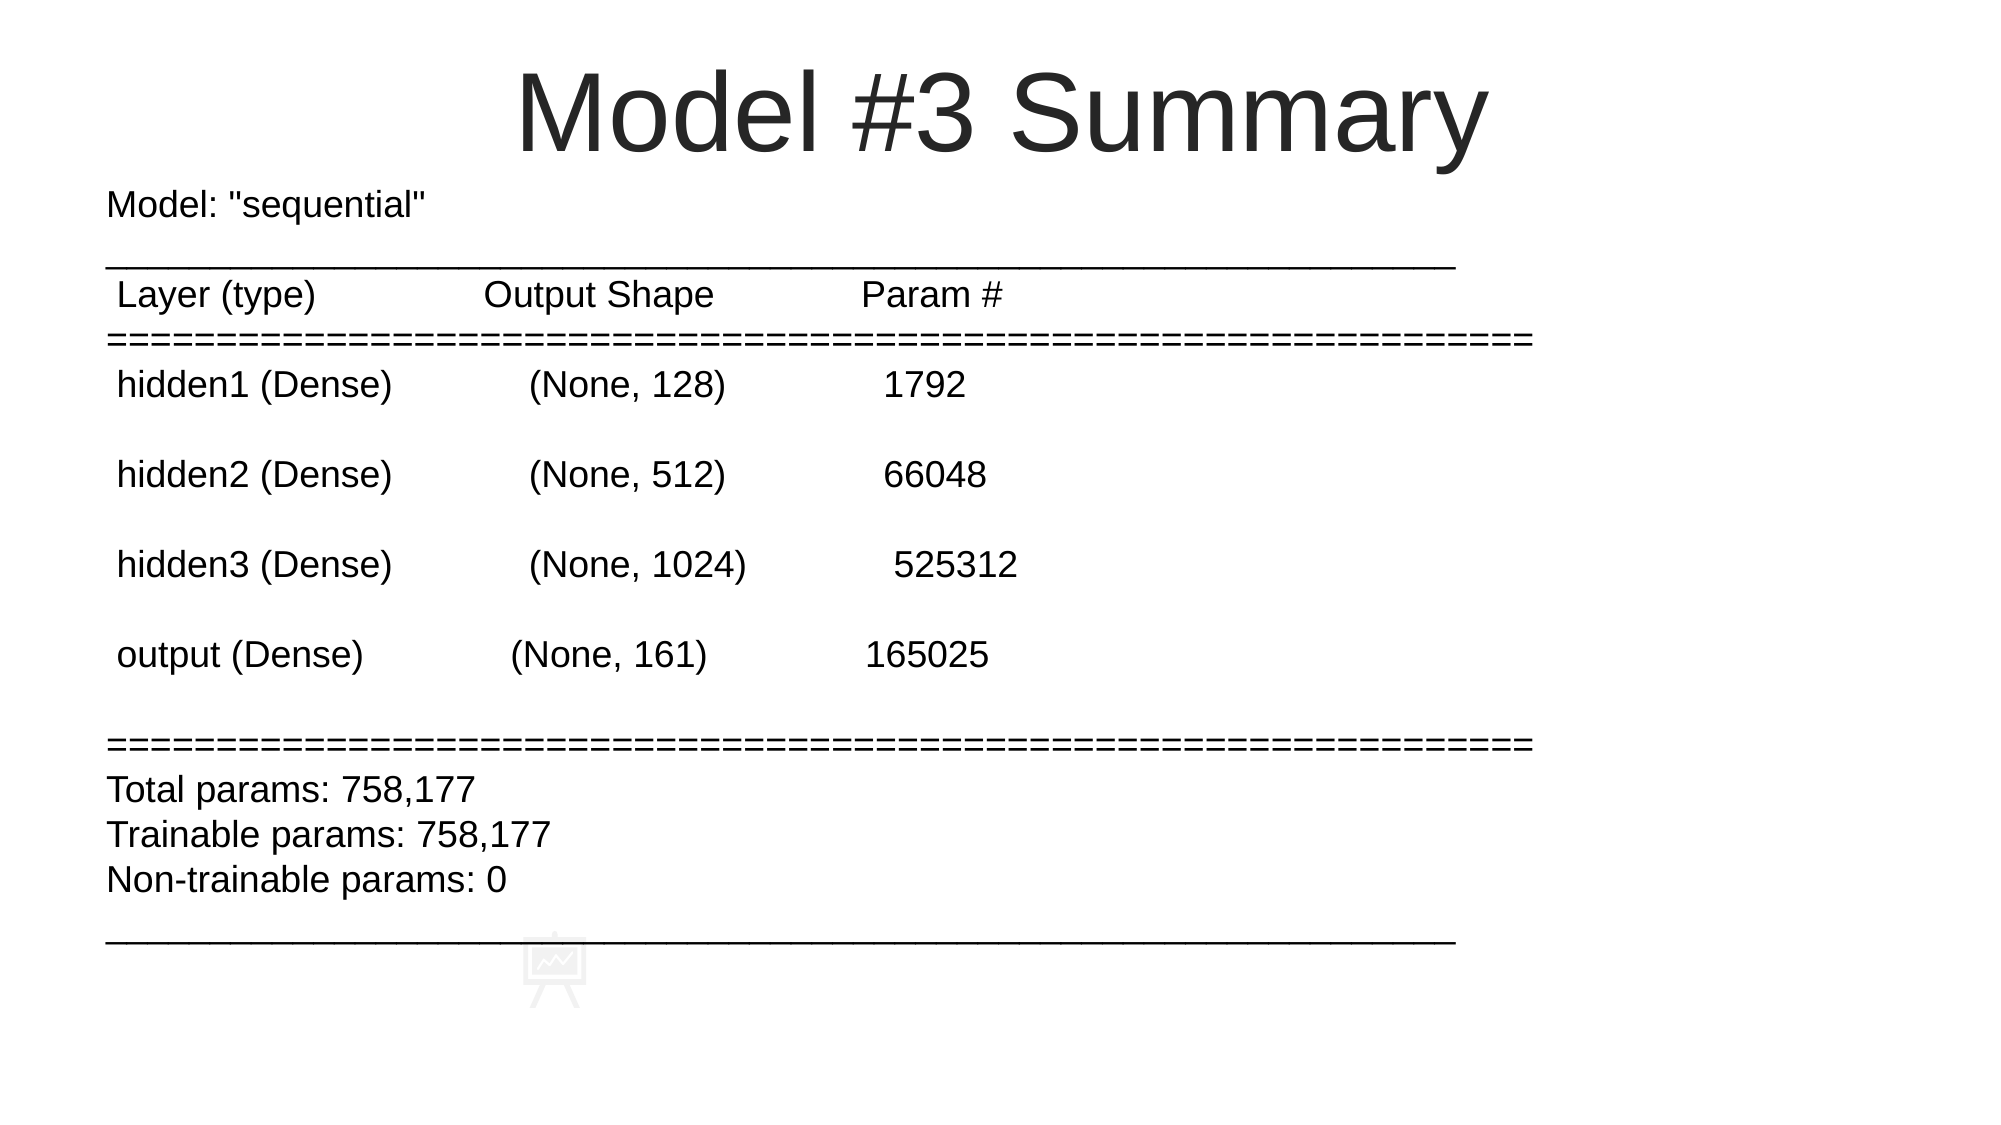

Model #3 Summary
Model: "sequential"
_________________________________________________________________
 Layer (type)                Output Shape              Param #
=================================================================
 hidden1 (Dense)             (None, 128)               1792

 hidden2 (Dense)             (None, 512)               66048

 hidden3 (Dense)             (None, 1024)              525312

 output (Dense)              (None, 161)               165025

=================================================================
Total params: 758,177
Trainable params: 758,177
Non-trainable params: 0
_________________________________________________________________